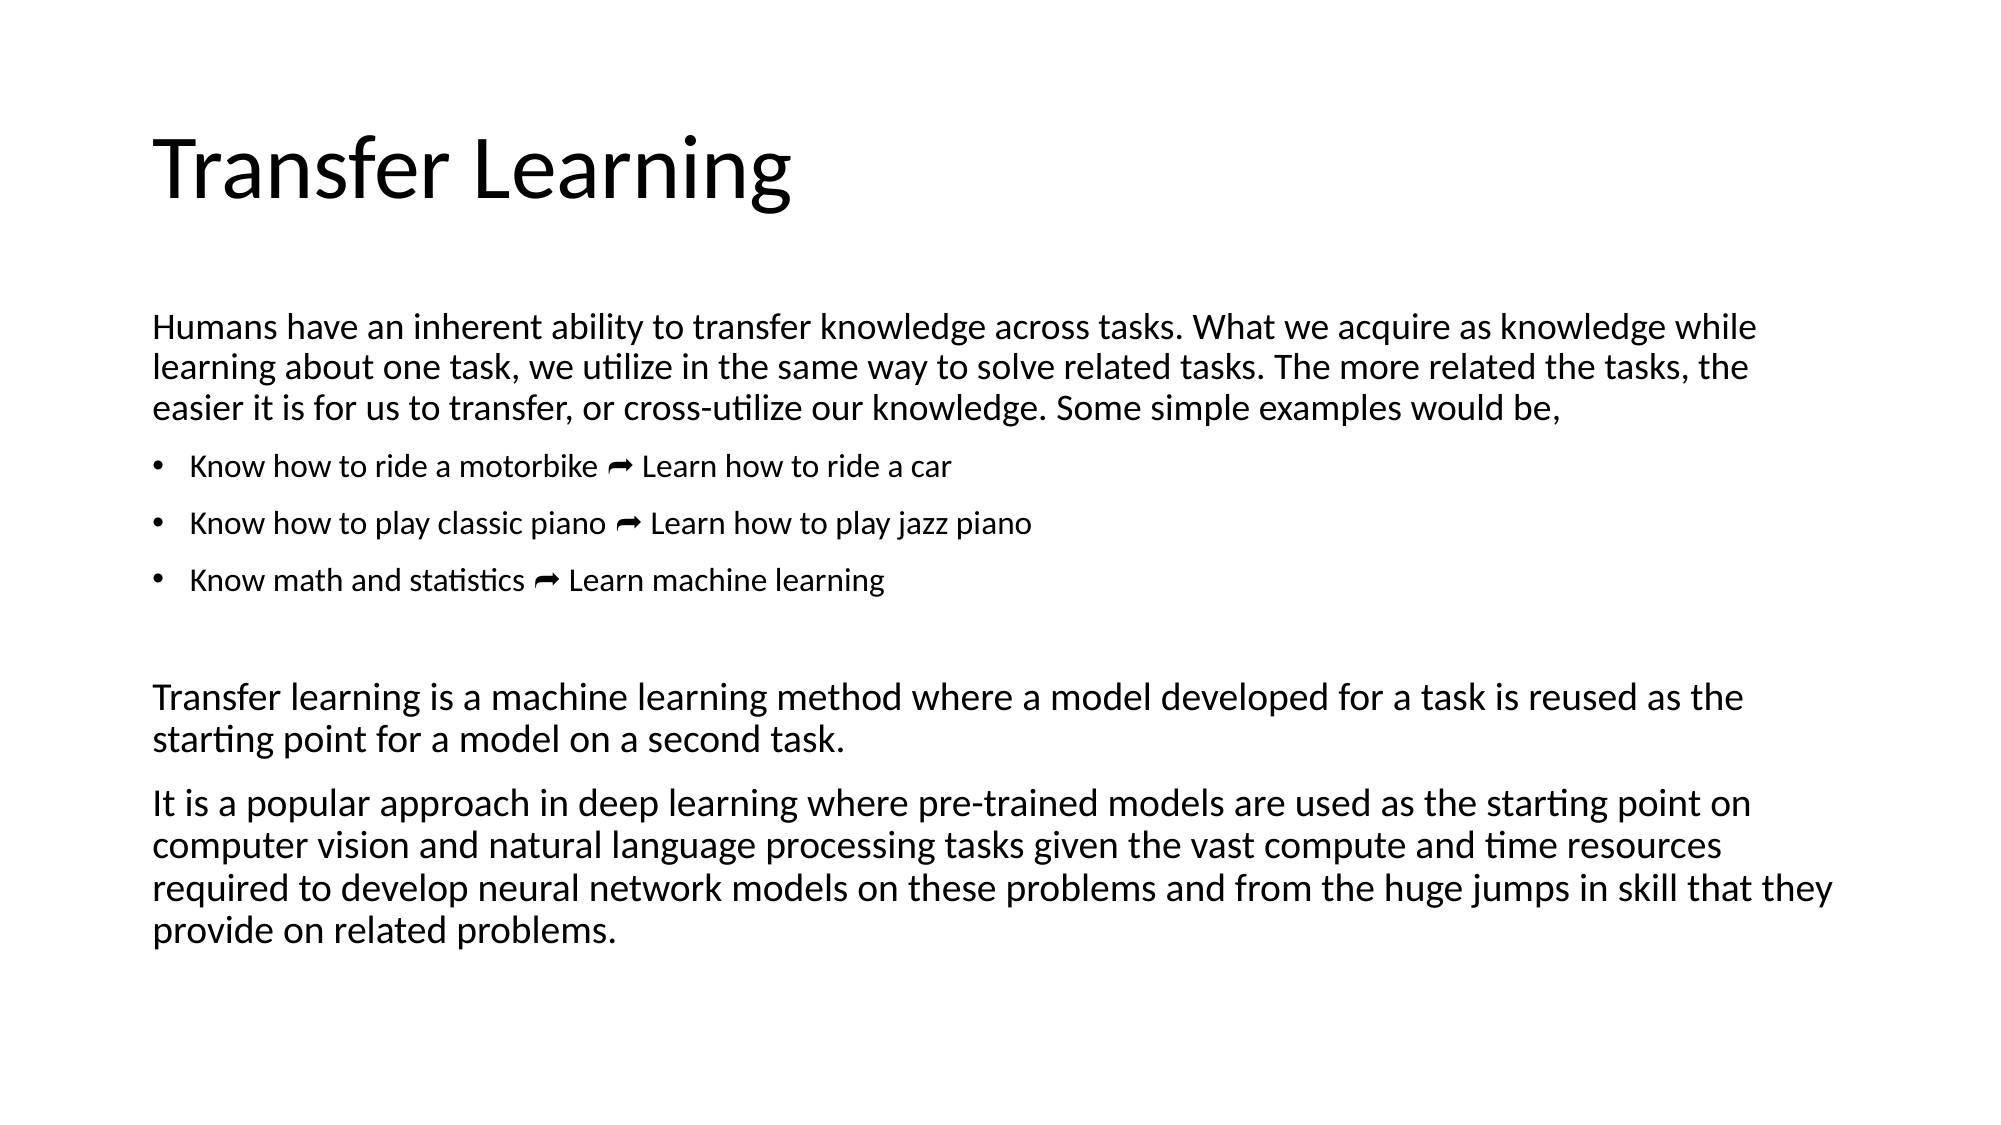

# Transfer Learning
Humans have an inherent ability to transfer knowledge across tasks. What we acquire as knowledge while learning about one task, we utilize in the same way to solve related tasks. The more related the tasks, the easier it is for us to transfer, or cross-utilize our knowledge. Some simple examples would be,
Know how to ride a motorbike ⮫ Learn how to ride a car
Know how to play classic piano ⮫ Learn how to play jazz piano
Know math and statistics ⮫ Learn machine learning

Transfer learning is a machine learning method where a model developed for a task is reused as the starting point for a model on a second task.
It is a popular approach in deep learning where pre-trained models are used as the starting point on computer vision and natural language processing tasks given the vast compute and time resources required to develop neural network models on these problems and from the huge jumps in skill that they provide on related problems.